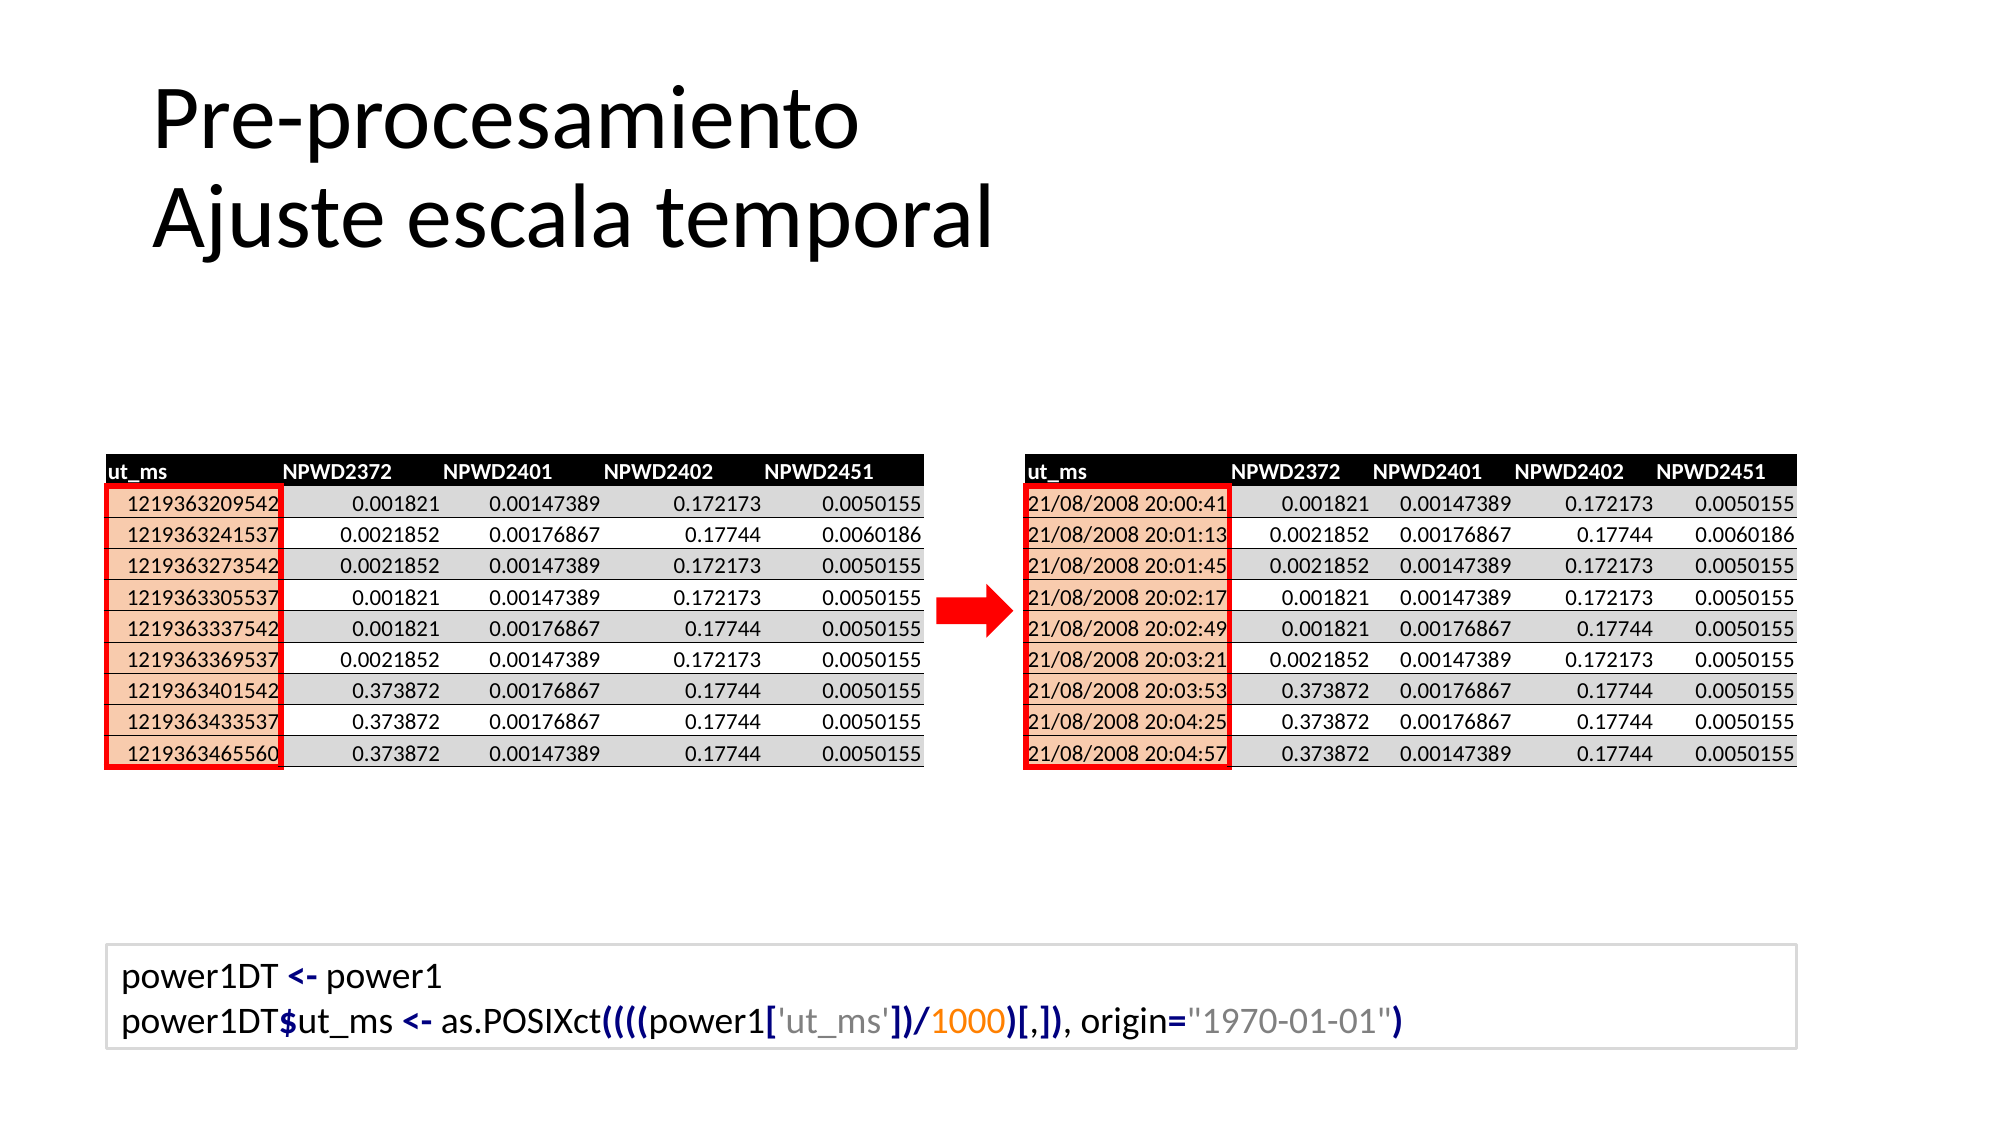

# Pre-procesamiento Ajuste escala temporal
| ut\_ms | NPWD2372 | NPWD2401 | NPWD2402 | NPWD2451 |
| --- | --- | --- | --- | --- |
| 1219363209542 | 0.001821 | 0.00147389 | 0.172173 | 0.0050155 |
| 1219363241537 | 0.0021852 | 0.00176867 | 0.17744 | 0.0060186 |
| 1219363273542 | 0.0021852 | 0.00147389 | 0.172173 | 0.0050155 |
| 1219363305537 | 0.001821 | 0.00147389 | 0.172173 | 0.0050155 |
| 1219363337542 | 0.001821 | 0.00176867 | 0.17744 | 0.0050155 |
| 1219363369537 | 0.0021852 | 0.00147389 | 0.172173 | 0.0050155 |
| 1219363401542 | 0.373872 | 0.00176867 | 0.17744 | 0.0050155 |
| 1219363433537 | 0.373872 | 0.00176867 | 0.17744 | 0.0050155 |
| 1219363465560 | 0.373872 | 0.00147389 | 0.17744 | 0.0050155 |
| ut\_ms | NPWD2372 | NPWD2401 | NPWD2402 | NPWD2451 |
| --- | --- | --- | --- | --- |
| 21/08/2008 20:00:41 | 0.001821 | 0.00147389 | 0.172173 | 0.0050155 |
| 21/08/2008 20:01:13 | 0.0021852 | 0.00176867 | 0.17744 | 0.0060186 |
| 21/08/2008 20:01:45 | 0.0021852 | 0.00147389 | 0.172173 | 0.0050155 |
| 21/08/2008 20:02:17 | 0.001821 | 0.00147389 | 0.172173 | 0.0050155 |
| 21/08/2008 20:02:49 | 0.001821 | 0.00176867 | 0.17744 | 0.0050155 |
| 21/08/2008 20:03:21 | 0.0021852 | 0.00147389 | 0.172173 | 0.0050155 |
| 21/08/2008 20:03:53 | 0.373872 | 0.00176867 | 0.17744 | 0.0050155 |
| 21/08/2008 20:04:25 | 0.373872 | 0.00176867 | 0.17744 | 0.0050155 |
| 21/08/2008 20:04:57 | 0.373872 | 0.00147389 | 0.17744 | 0.0050155 |

power1DT <- power1
power1DT$ut_ms <- as.POSIXct((((power1['ut_ms'])/1000)[,]), origin="1970-01-01")